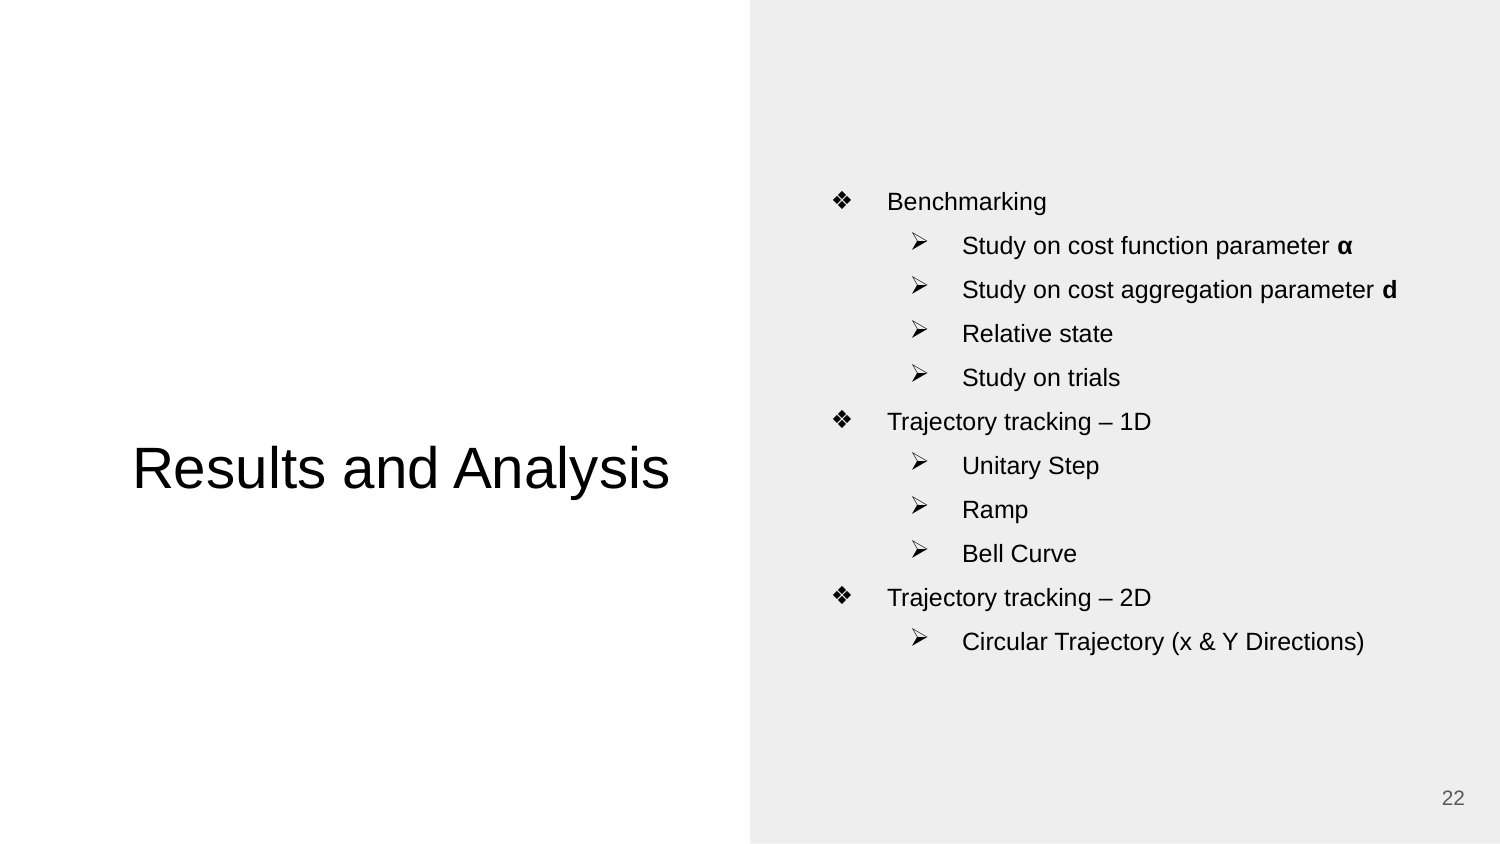

Benchmarking
Study on cost function parameter α
Study on cost aggregation parameter d
Relative state
Study on trials
Trajectory tracking – 1D
Unitary Step
Ramp
Bell Curve
Trajectory tracking – 2D
Circular Trajectory (x & Y Directions)
# Results and Analysis
22